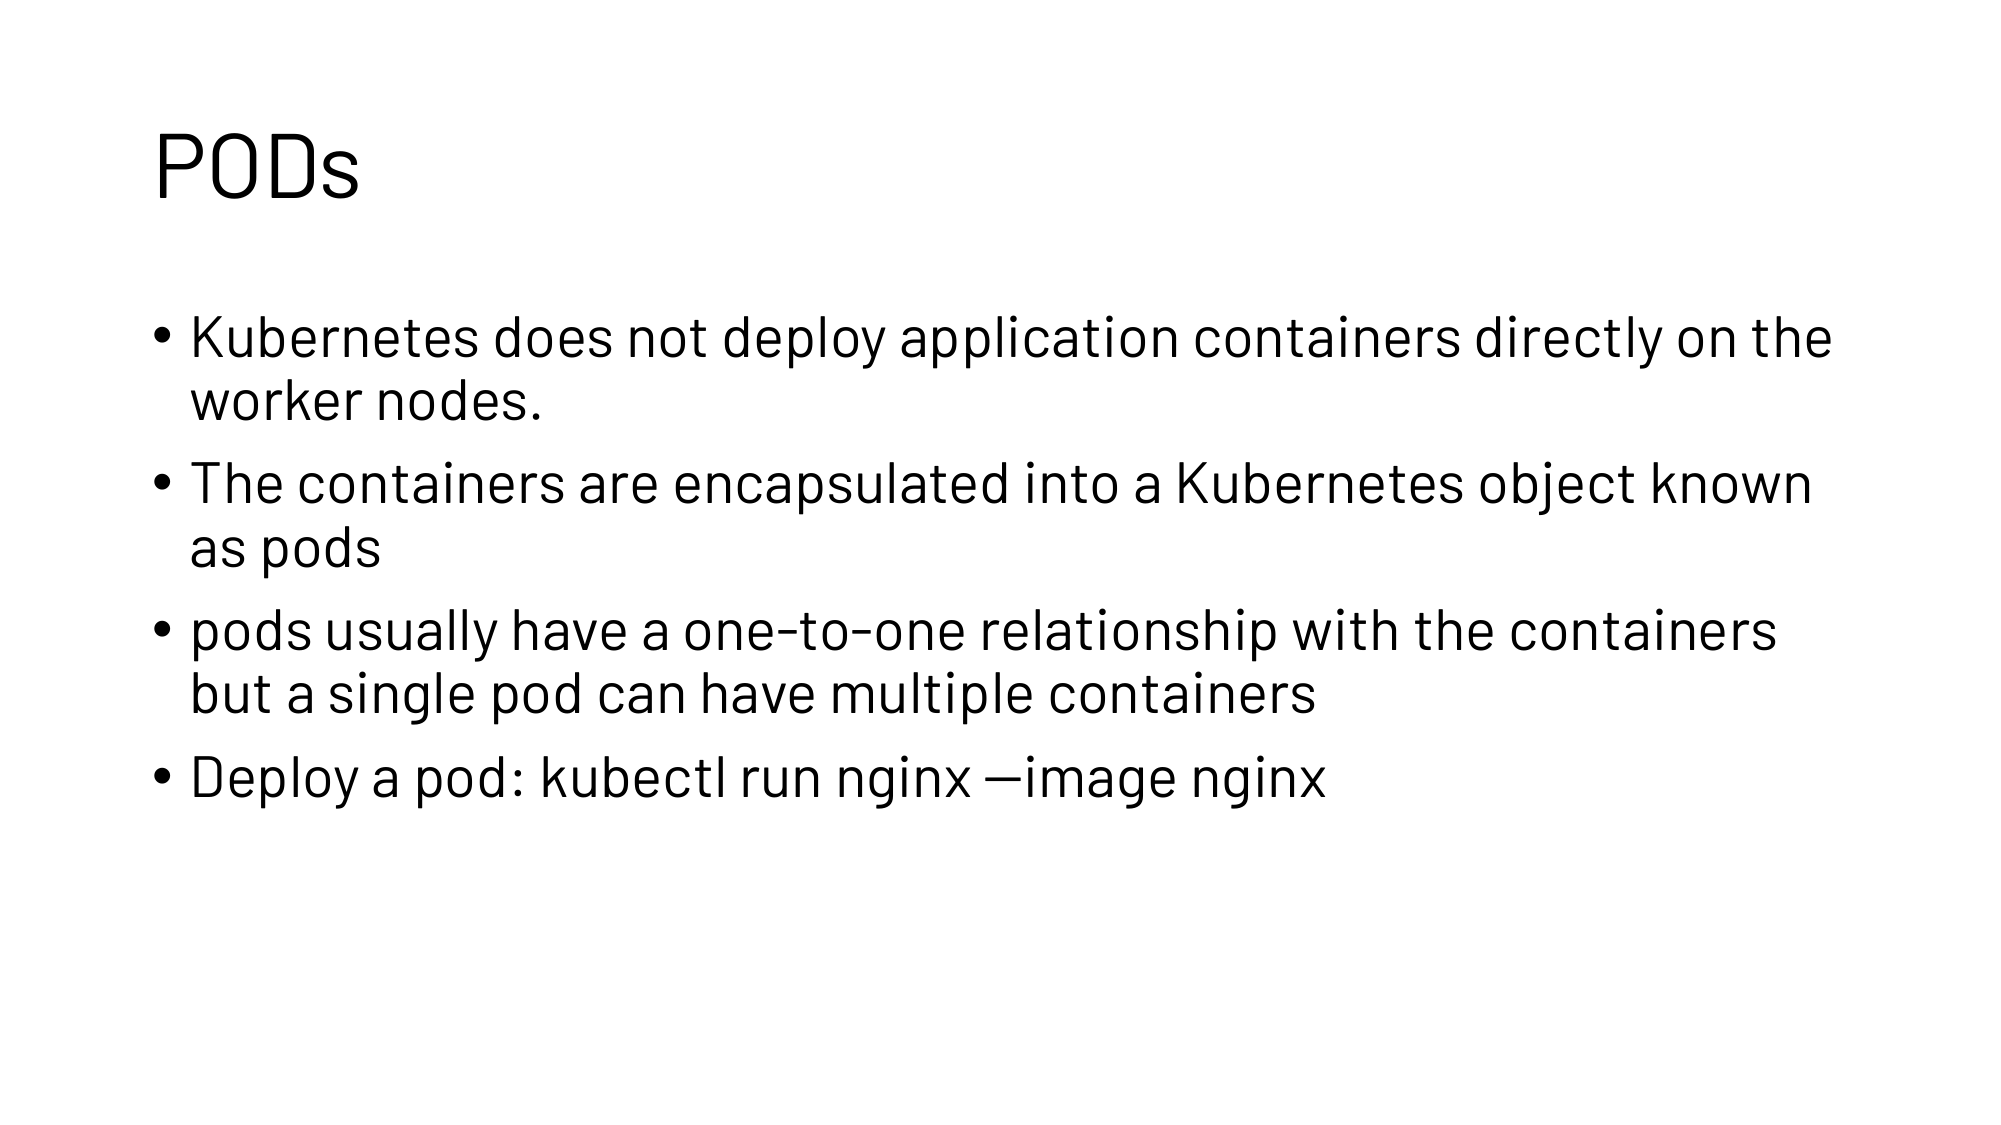

# PODs
Kubernetes does not deploy application containers directly on the worker nodes.
The containers are encapsulated into a Kubernetes object known as pods
pods usually have a one-to-one relationship with the containers  but a single pod can have multiple containers
Deploy a pod: kubectl run nginx --image nginx